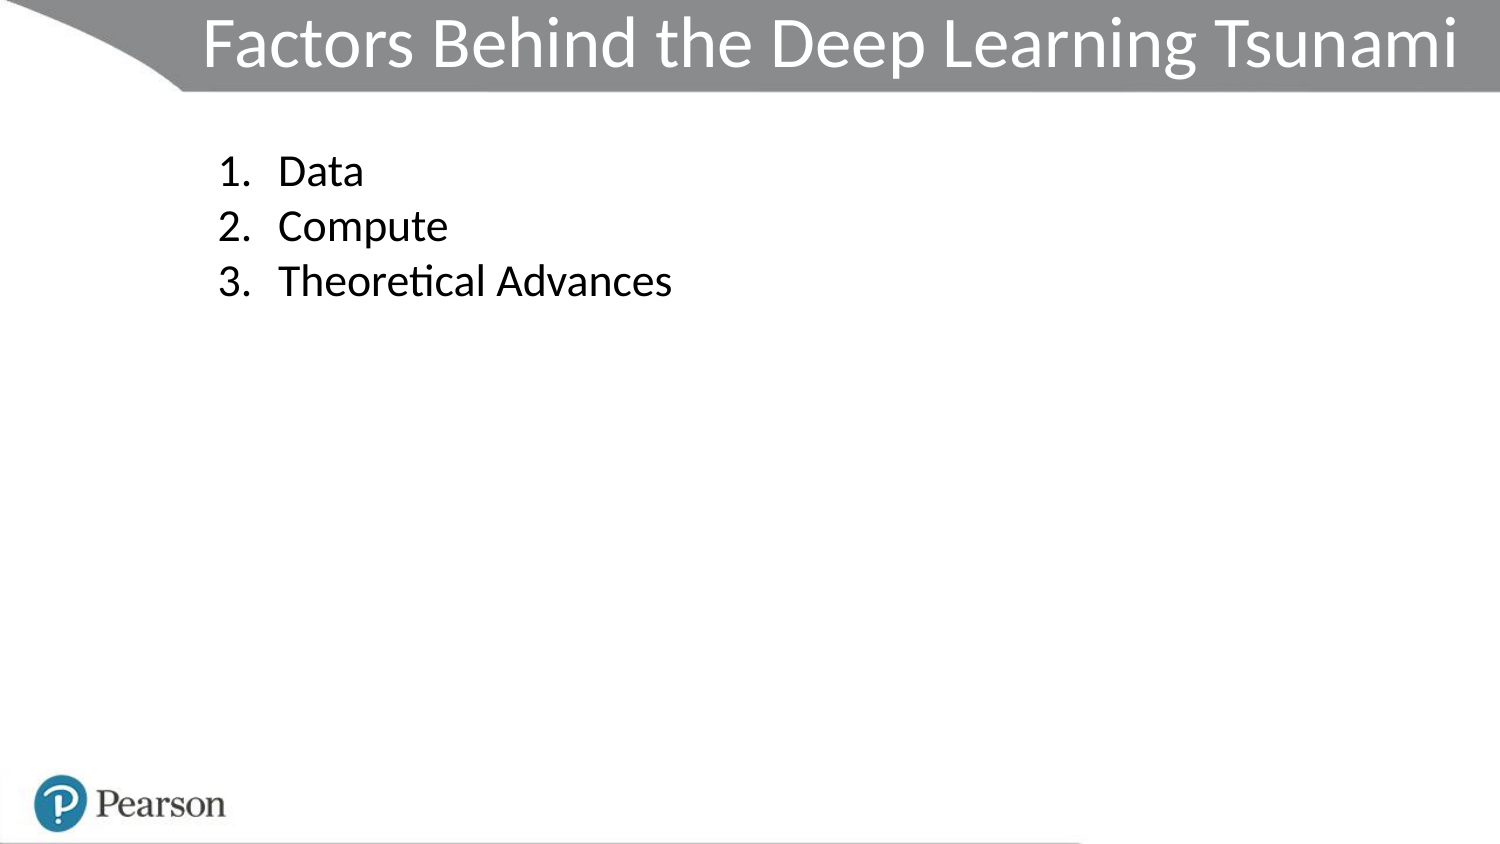

Factors Behind the Deep Learning Tsunami
Data
Compute
Theoretical Advances